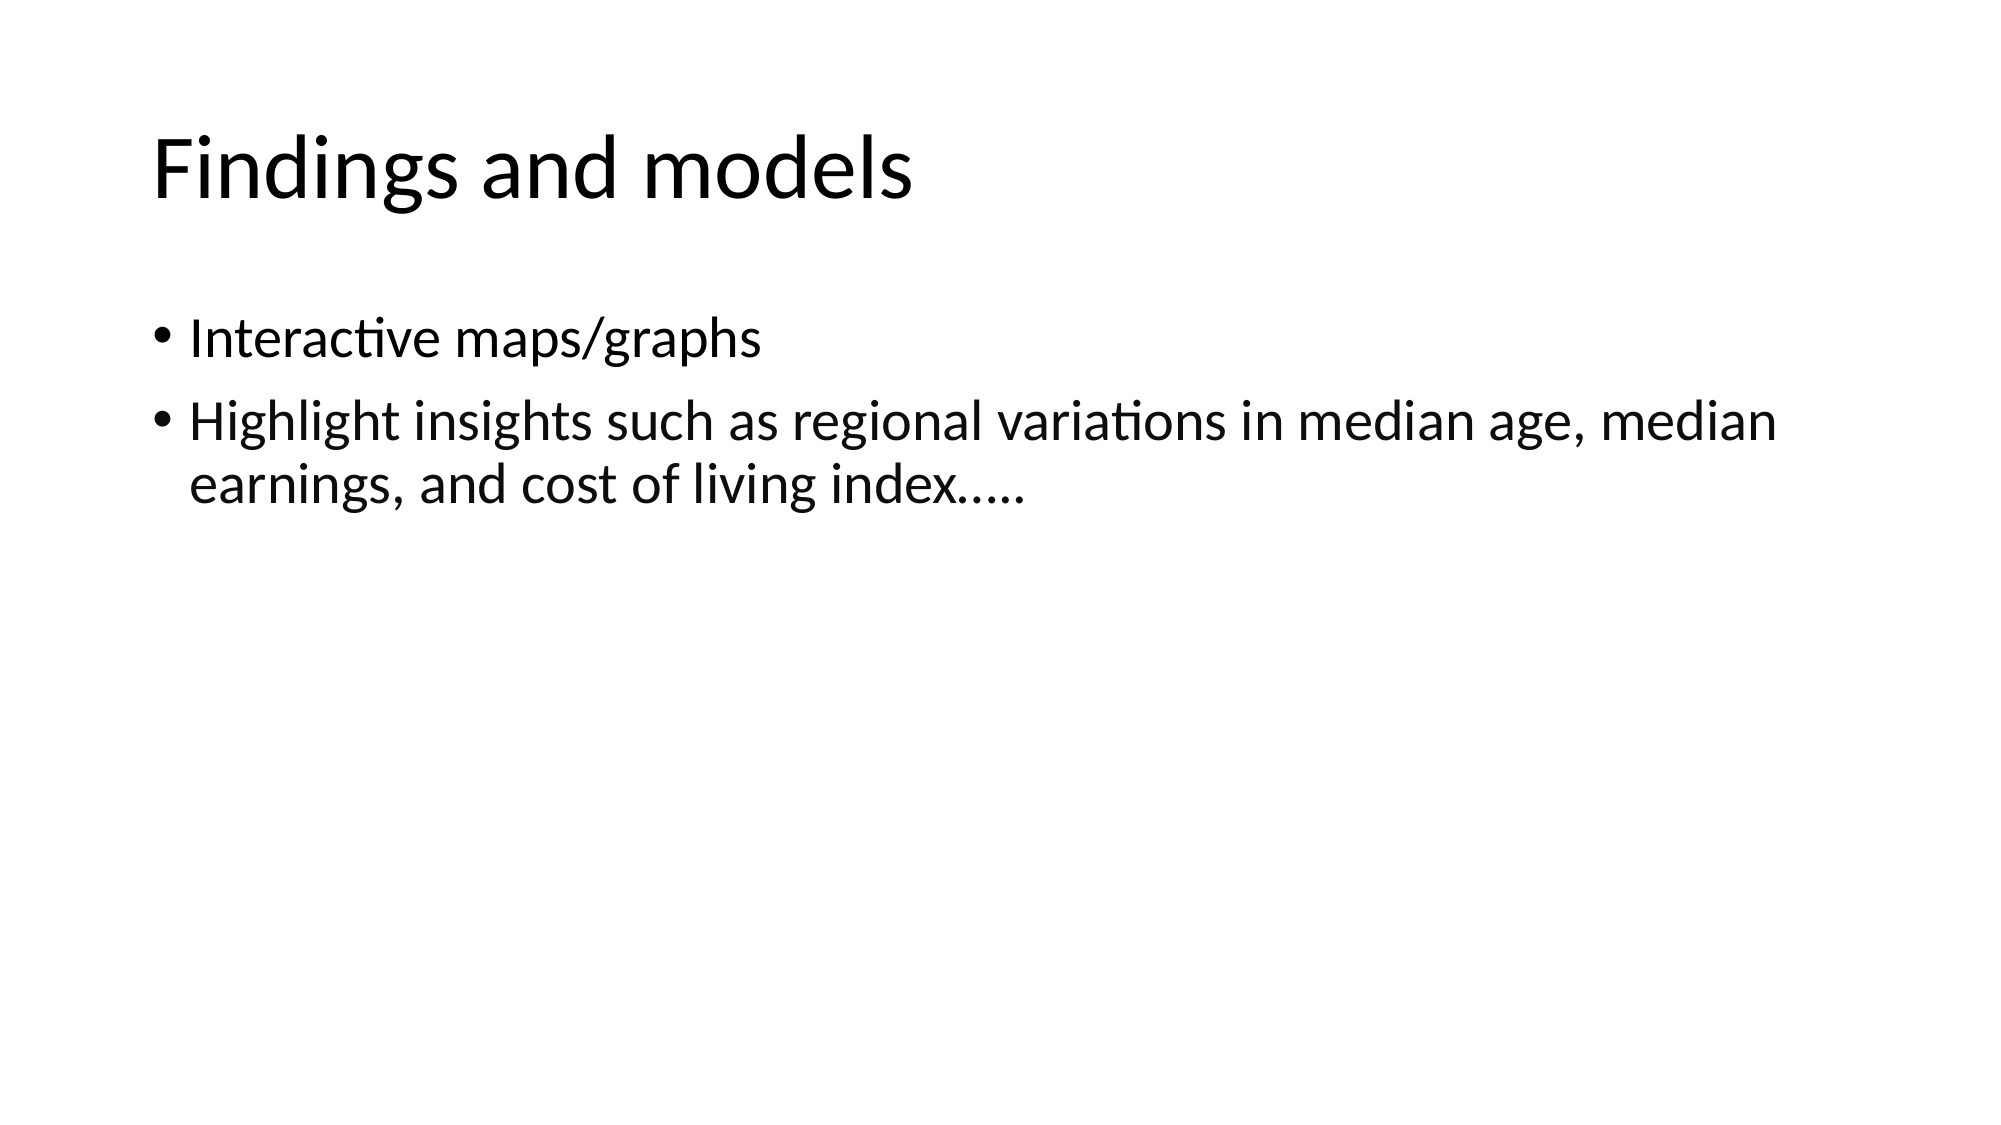

# Findings and models
Interactive maps/graphs
Highlight insights such as regional variations in median age, median earnings, and cost of living index…..